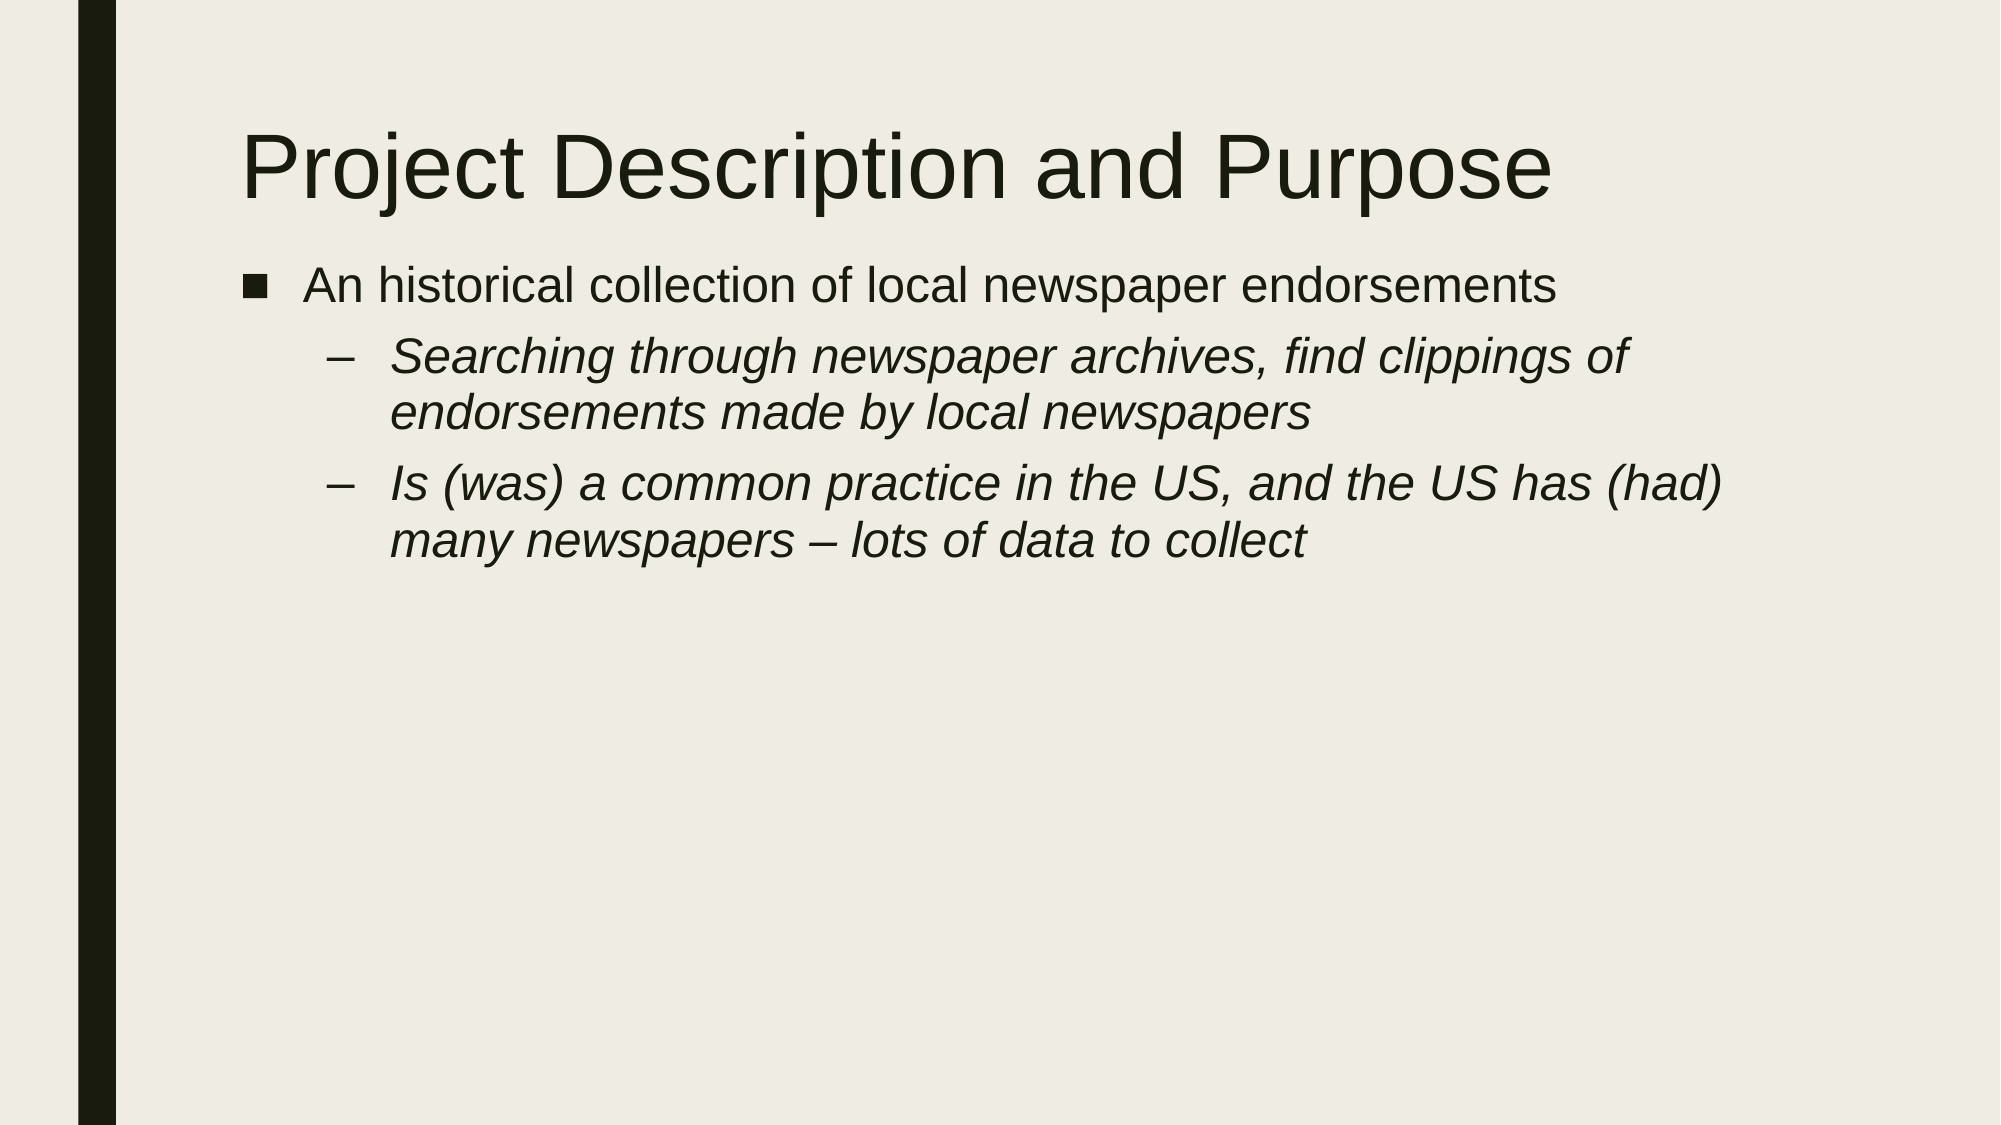

# Project Description and Purpose
An historical collection of local newspaper endorsements
Searching through newspaper archives, find clippings of endorsements made by local newspapers
Is (was) a common practice in the US, and the US has (had) many newspapers – lots of data to collect